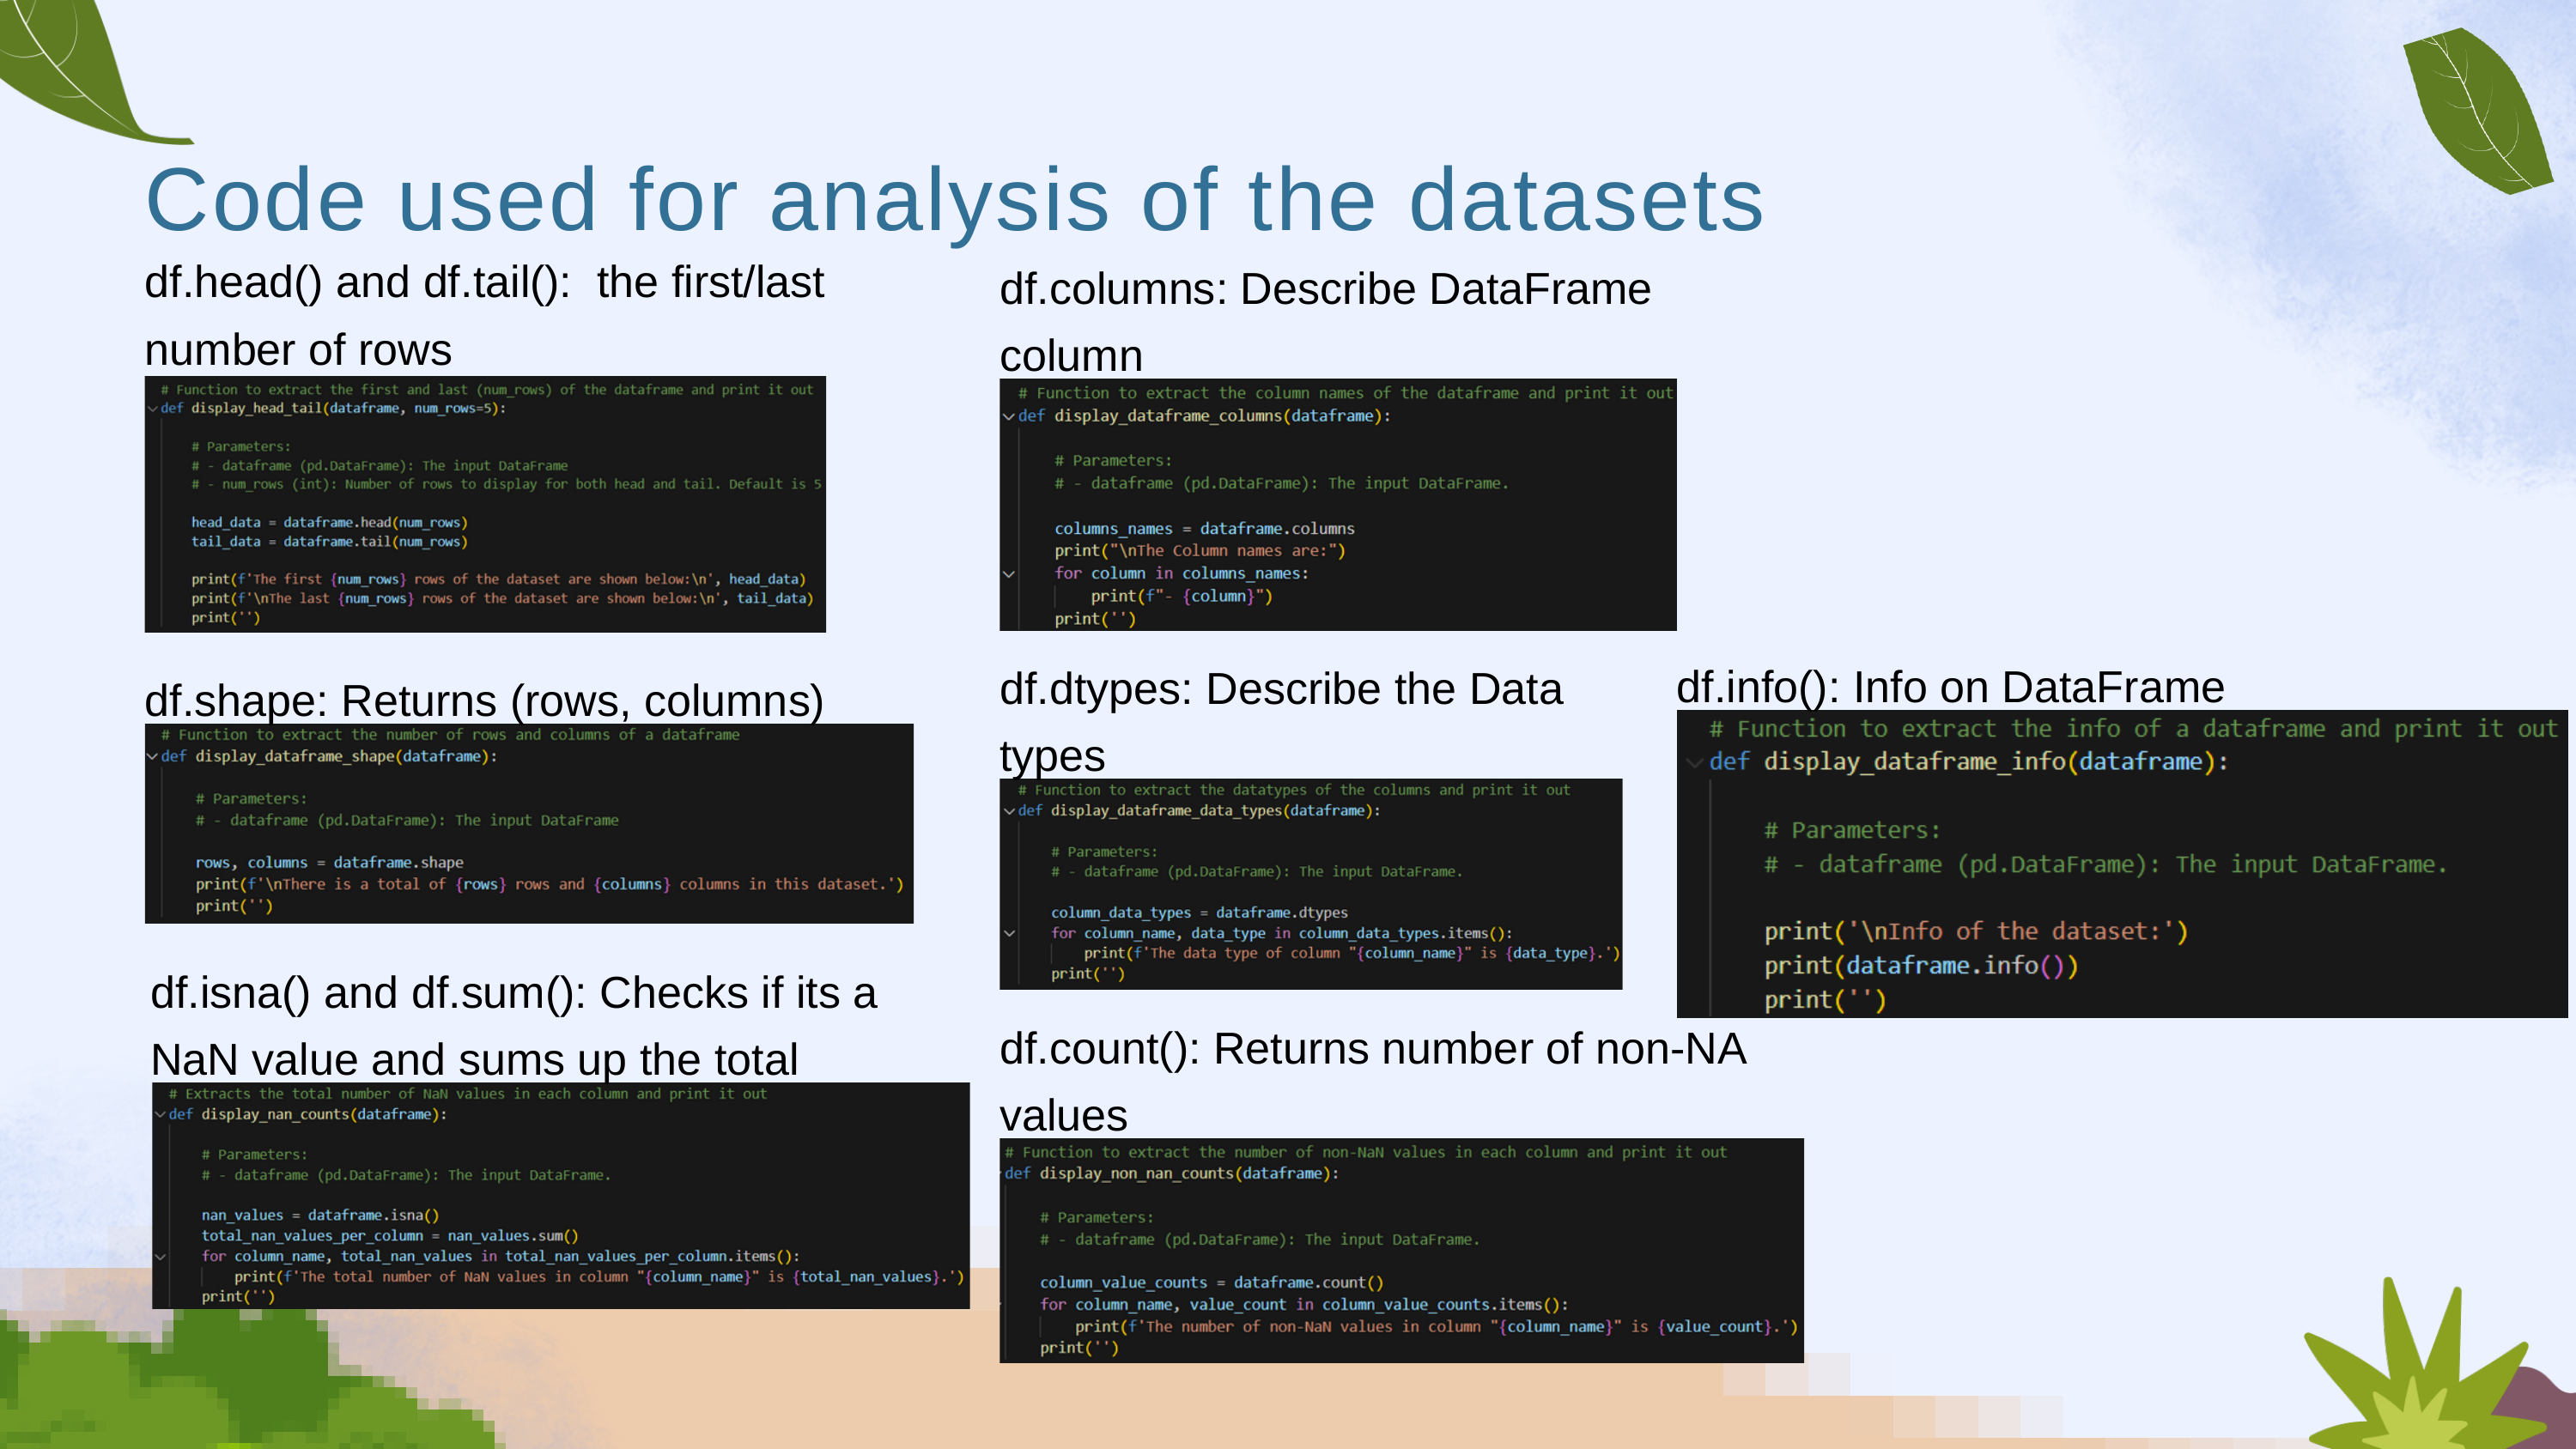

Code used for analysis of the datasets
df.head() and df.tail():  the first/last number of rows
df.columns: Describe DataFrame column

df.info(): Info on DataFrame
df.dtypes: Describe the Data types
df.shape: Returns (rows, columns)

df.isna() and df.sum(): Checks if its a NaN value and sums up the total
df.count(): Returns number of non-NA values